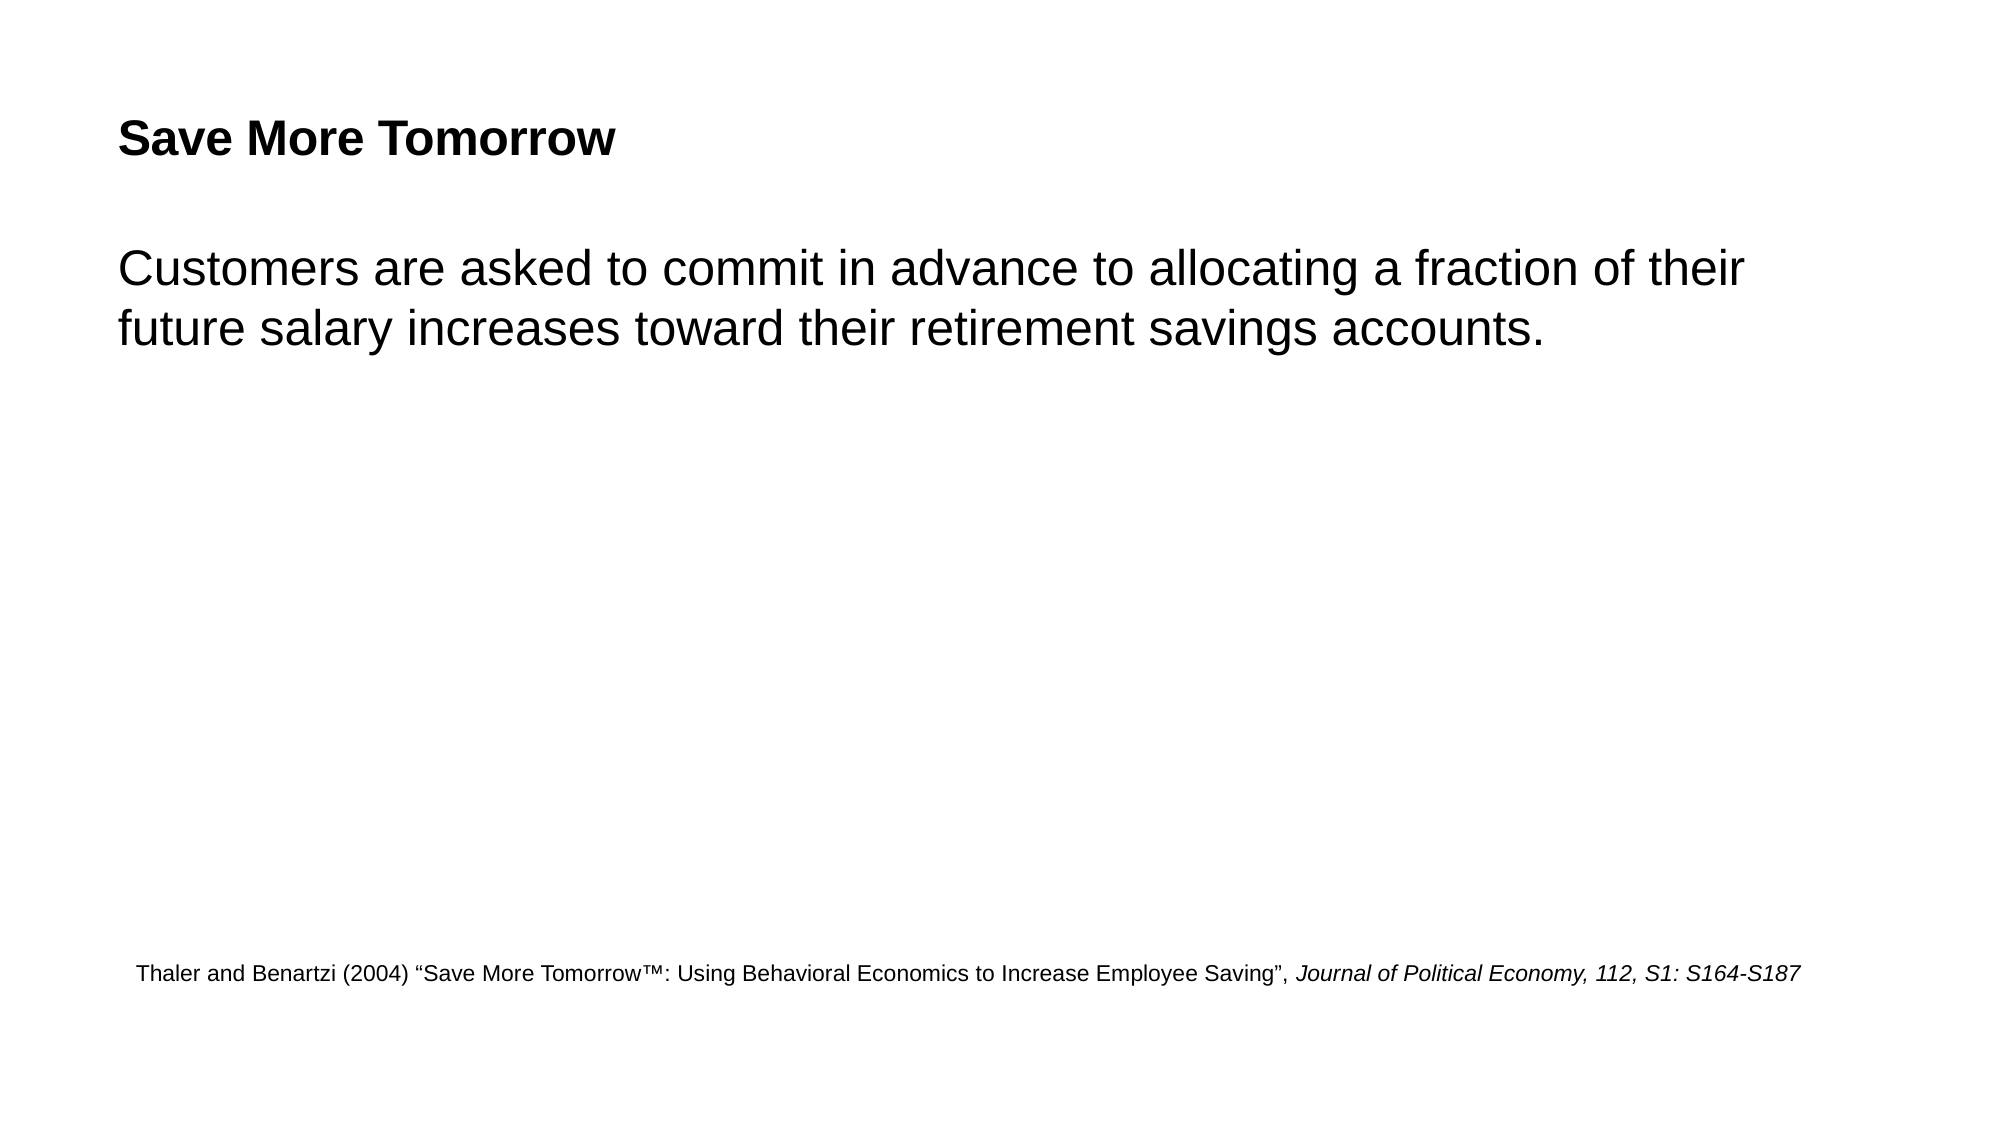

# Save More Tomorrow
Customers are asked to commit in advance to allocating a fraction of their future salary increases toward their retirement savings accounts.
Thaler and Benartzi (2004) “Save More Tomorrow™: Using Behavioral Economics to Increase Employee Saving”, Journal of Political Economy, 112, S1: S164-S187
8 / 1